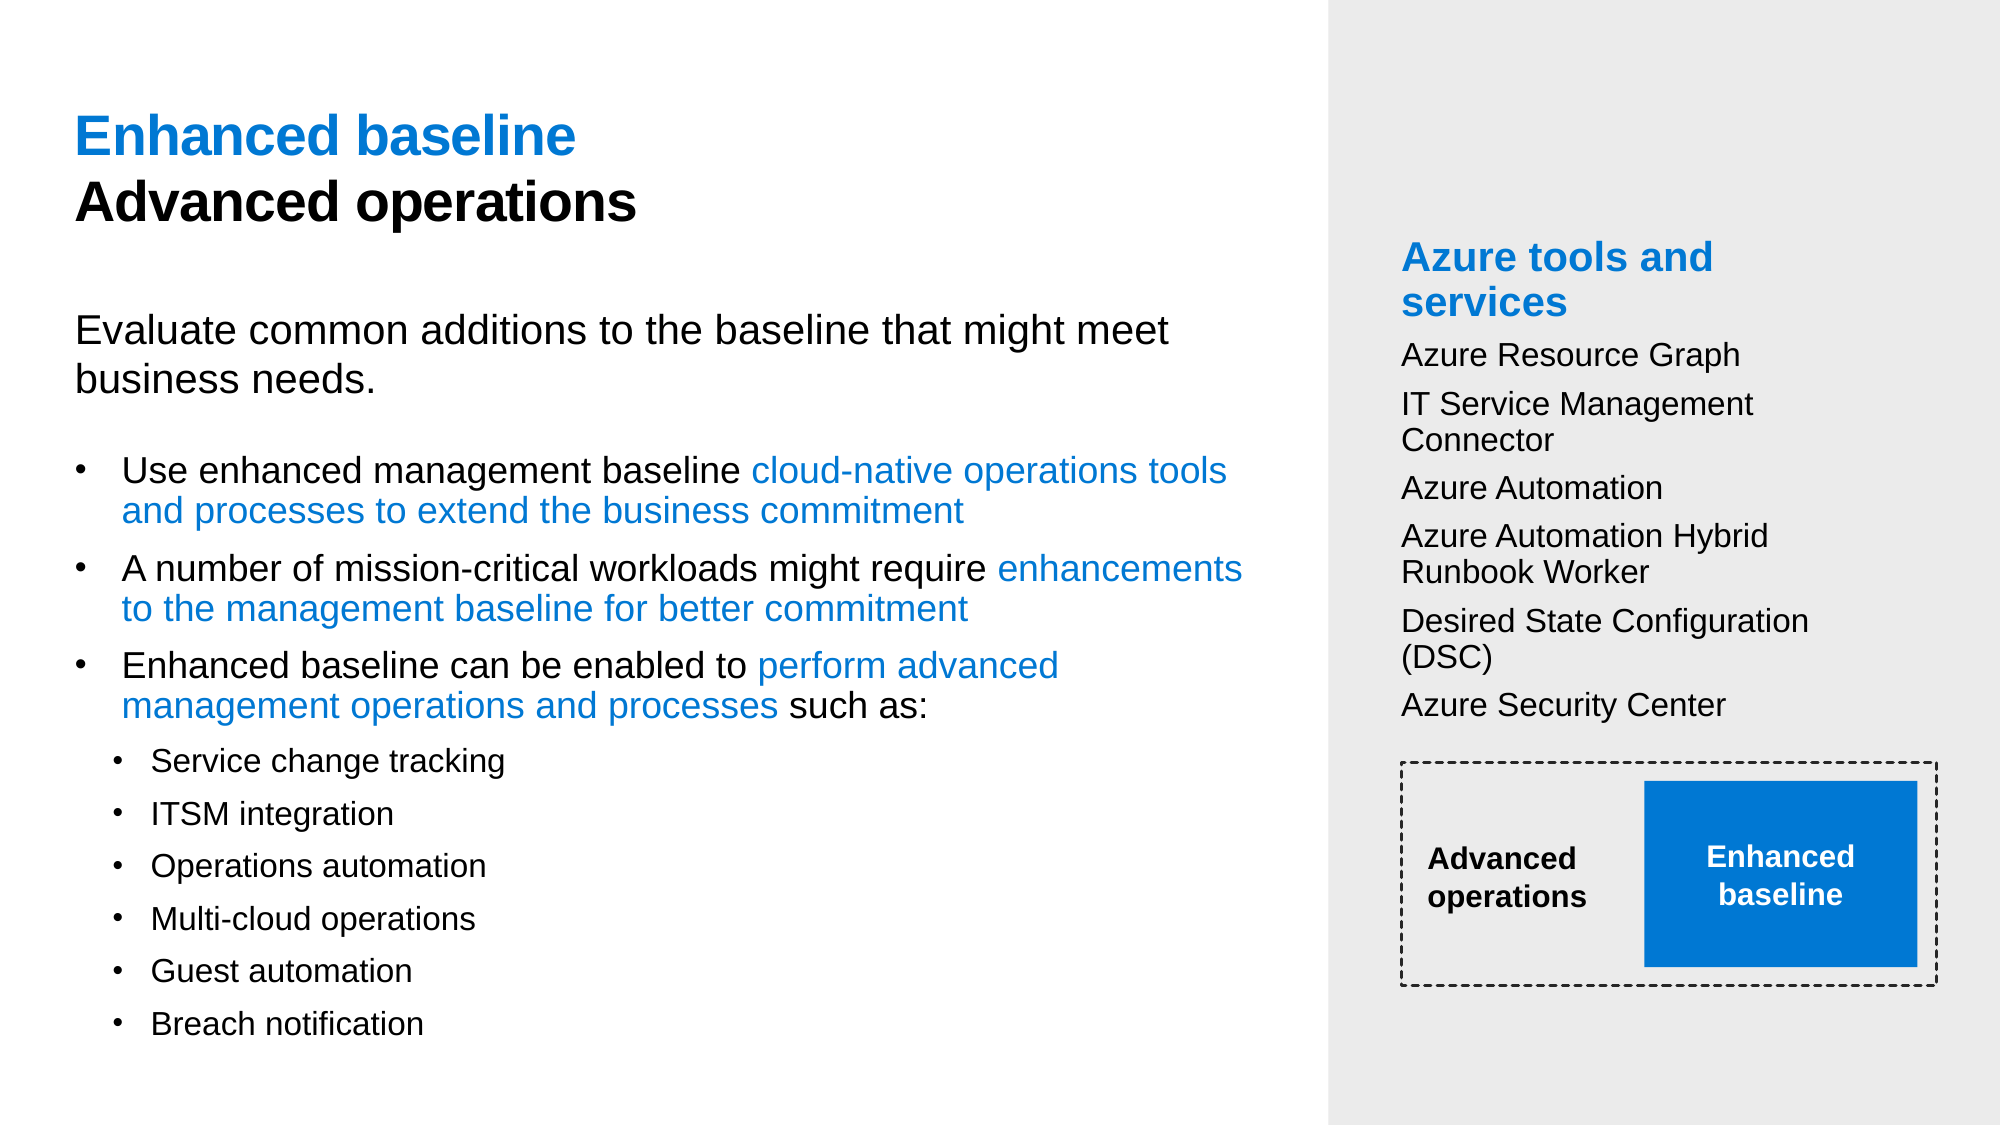

# Enhanced baseline Advanced operations
Azure tools and services
Azure Resource Graph
IT Service Management Connector
Azure Automation
Azure Automation Hybrid Runbook Worker
Desired State Configuration (DSC)
Azure Security Center
Evaluate common additions to the baseline that might meet business needs.

Use enhanced management baseline cloud-native operations tools and processes to extend the business commitment
A number of mission-critical workloads might require enhancements to the management baseline for better commitment
Enhanced baseline can be enabled to perform advanced management operations and processes such as:
Service change tracking
ITSM integration
Operations automation
Multi-cloud operations
Guest automation
Breach notification

Enhanced
baseline
Advanced
operations